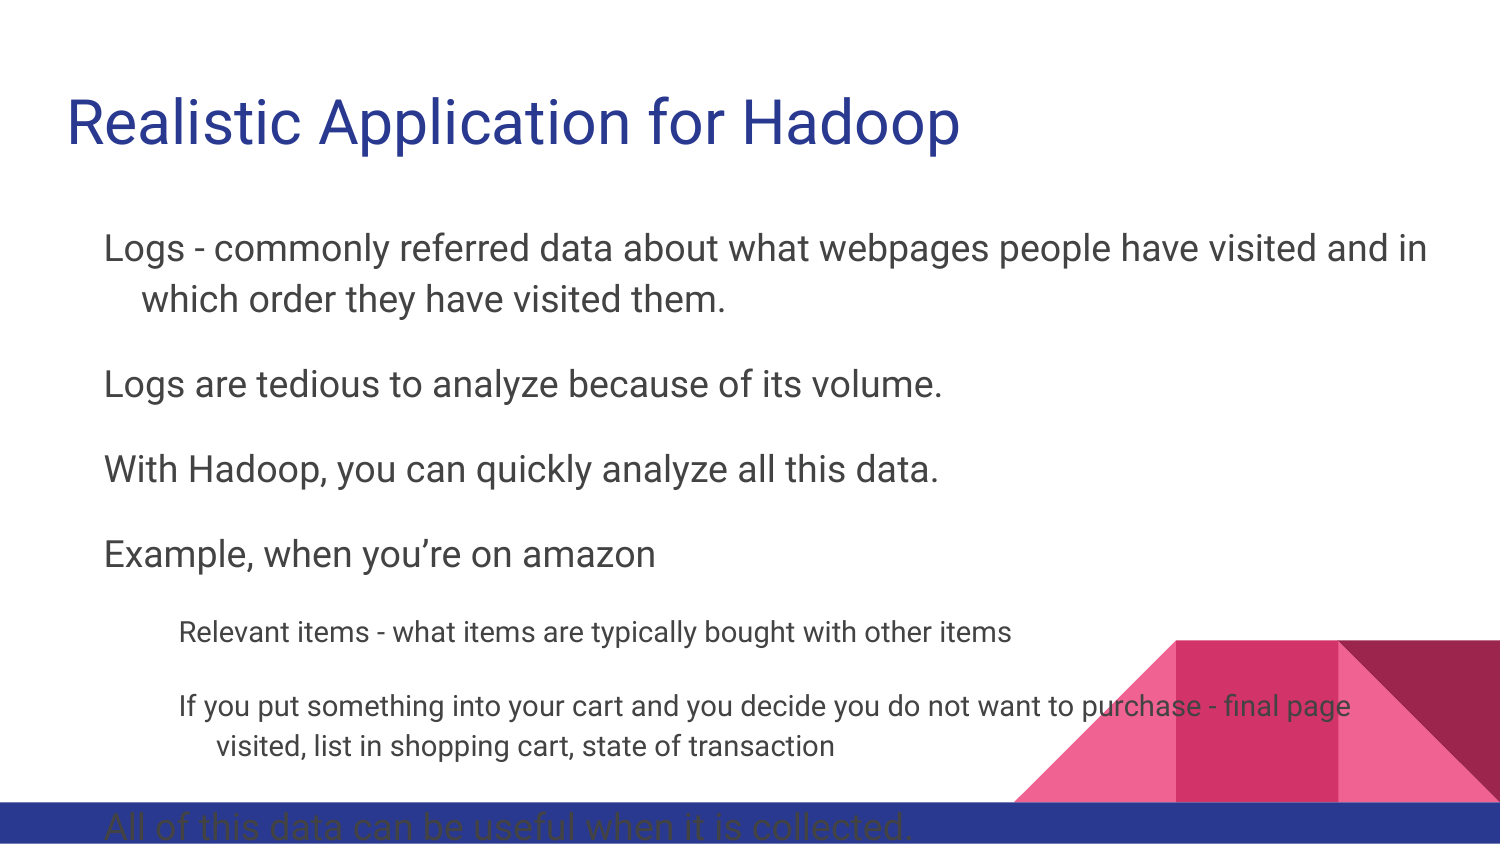

# Realistic Application for Hadoop
Logs - commonly referred data about what webpages people have visited and in which order they have visited them.
Logs are tedious to analyze because of its volume.
With Hadoop, you can quickly analyze all this data.
Example, when you’re on amazon
Relevant items - what items are typically bought with other items
If you put something into your cart and you decide you do not want to purchase - final page visited, list in shopping cart, state of transaction
All of this data can be useful when it is collected.